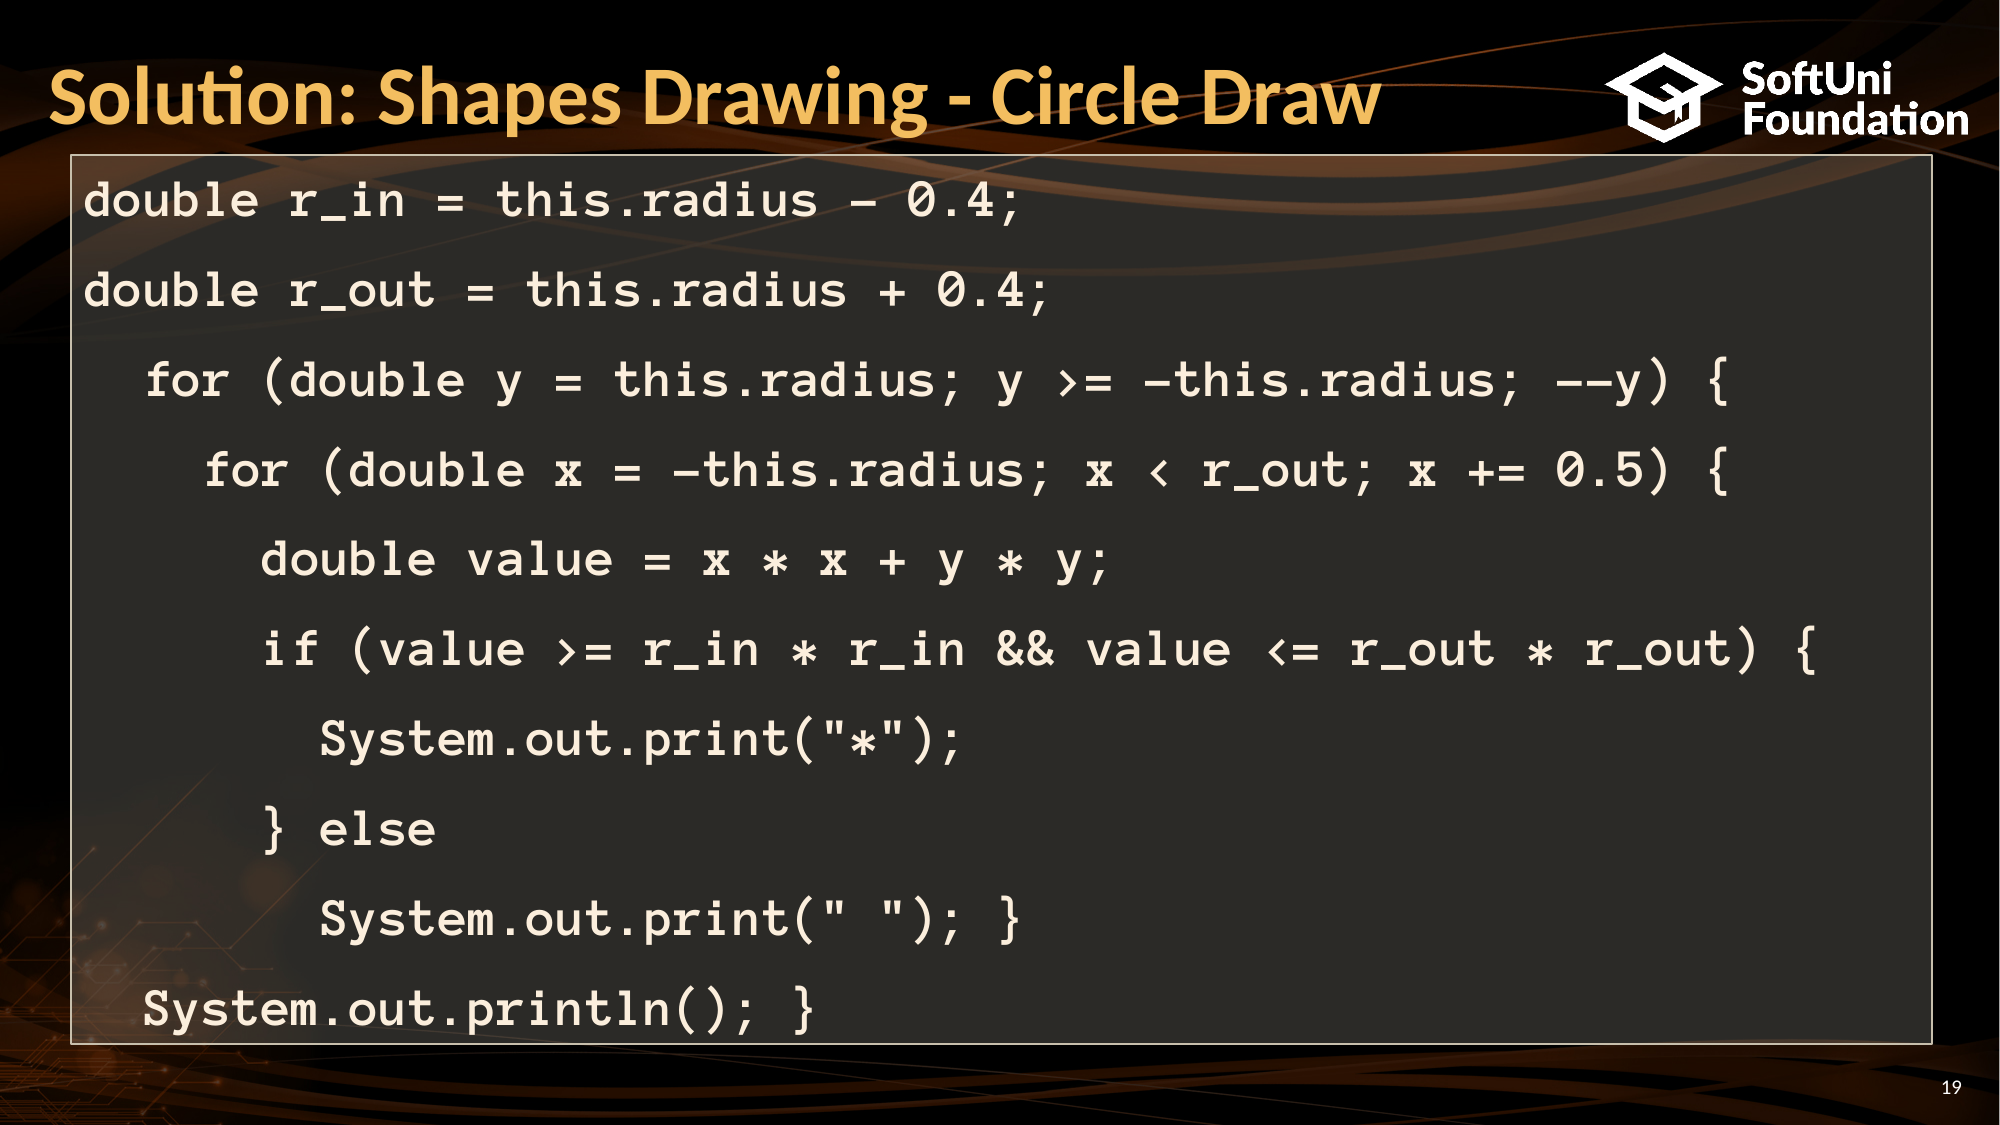

# Solution: Shapes Drawing - Circle Draw
double r_in = this.radius - 0.4;
double r_out = this.radius + 0.4;
  for (double y = this.radius; y >= -this.radius; --y) {
    for (double x = -this.radius; x < r_out; x += 0.5) {
      double value = x * x + y * y;
      if (value >= r_in * r_in && value <= r_out * r_out) {
        System.out.print("*");
      } else
        System.out.print(" "); }
  System.out.println(); }
19